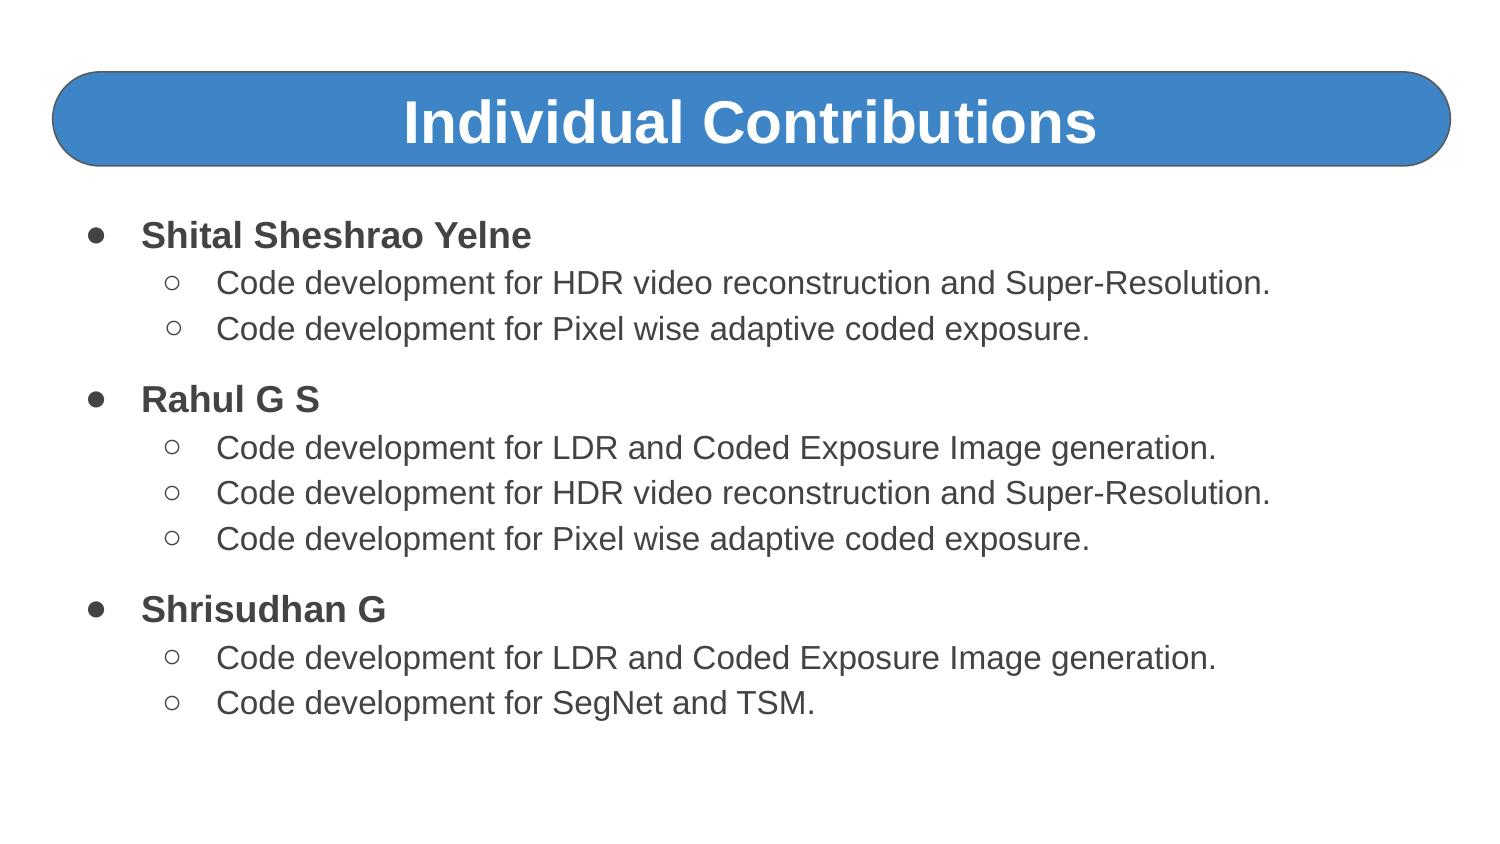

Individual Contributions
Shital Sheshrao Yelne
Code development for HDR video reconstruction and Super-Resolution.
Code development for Pixel wise adaptive coded exposure.
Rahul G S
Code development for LDR and Coded Exposure Image generation.
Code development for HDR video reconstruction and Super-Resolution.
Code development for Pixel wise adaptive coded exposure.
Shrisudhan G
Code development for LDR and Coded Exposure Image generation.
Code development for SegNet and TSM.